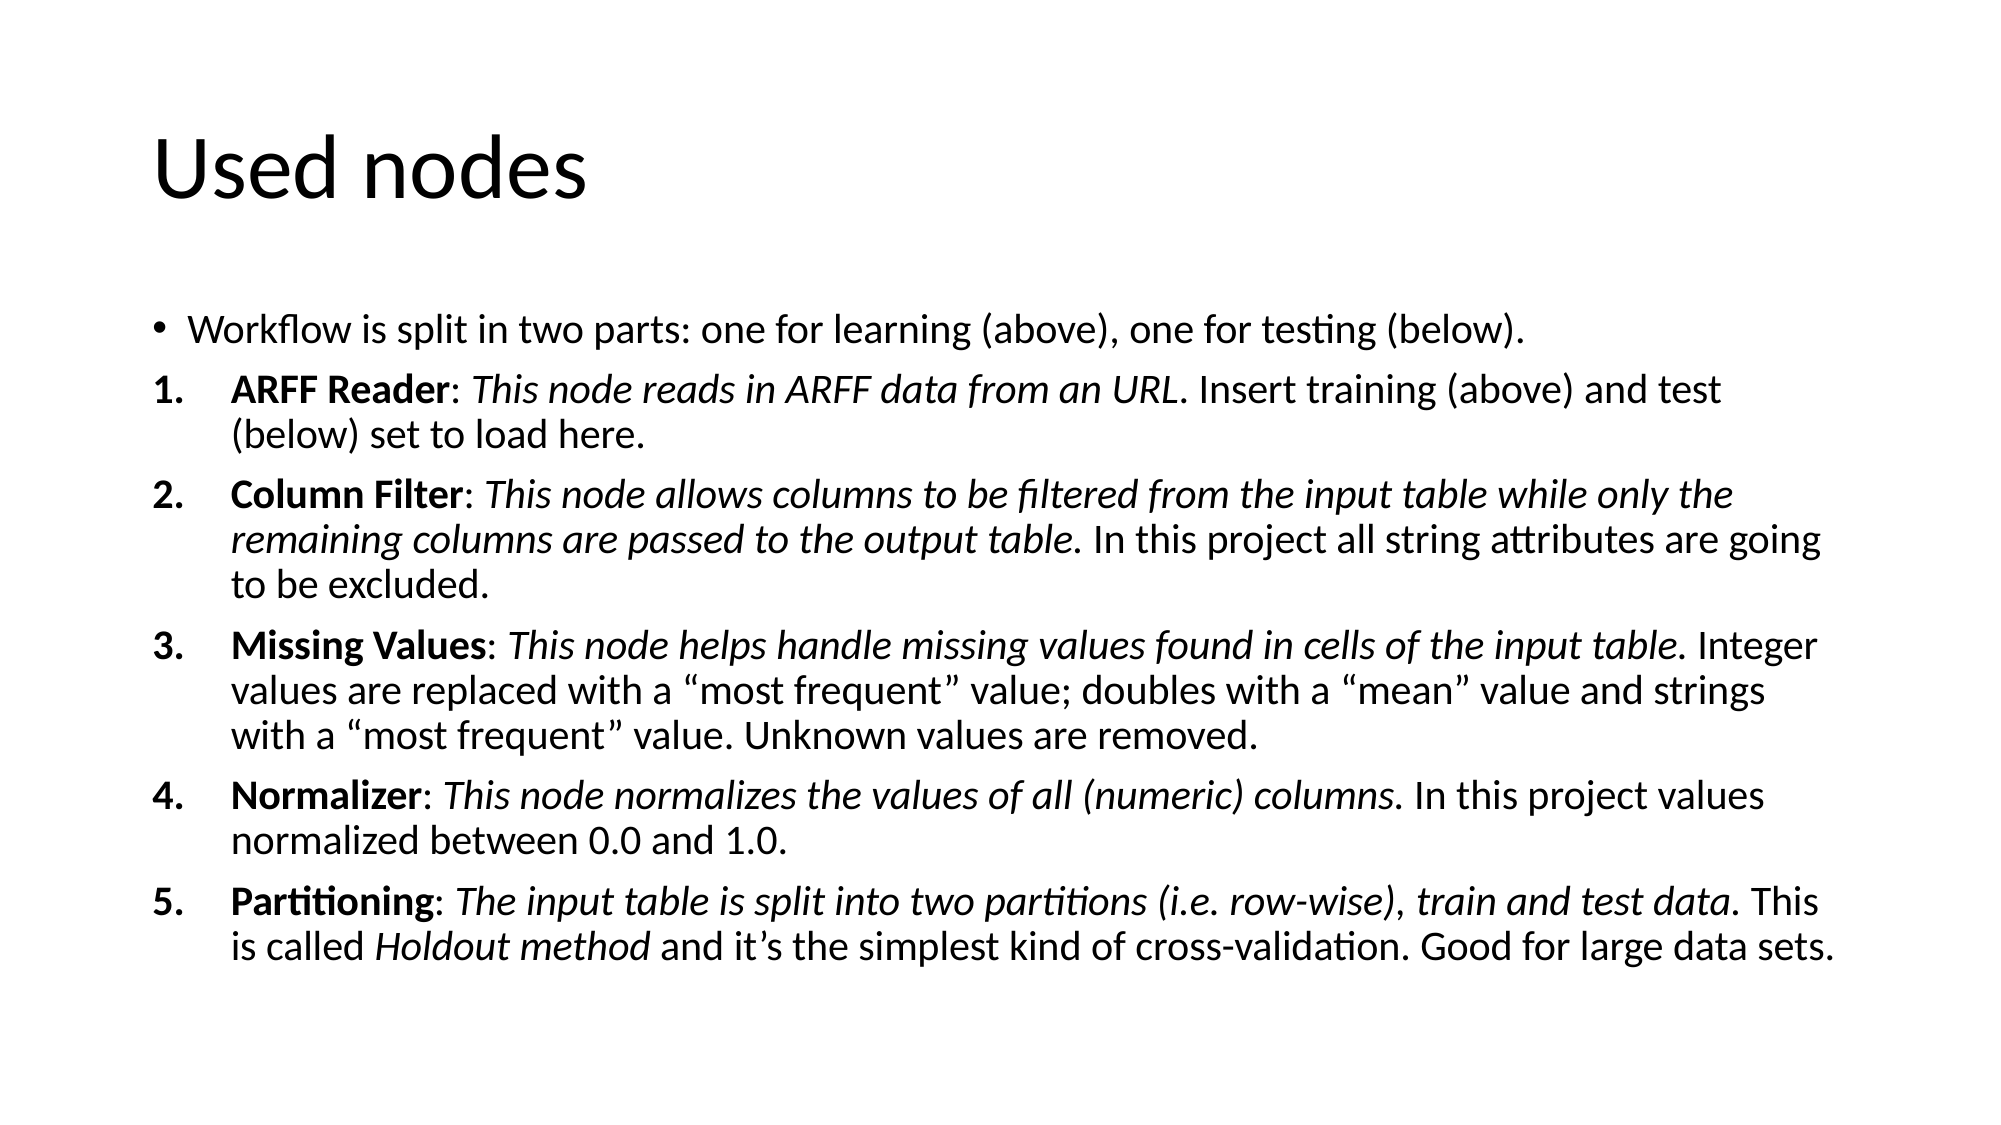

# Used nodes
Workflow is split in two parts: one for learning (above), one for testing (below).
ARFF Reader: This node reads in ARFF data from an URL. Insert training (above) and test (below) set to load here.
Column Filter: This node allows columns to be filtered from the input table while only the remaining columns are passed to the output table. In this project all string attributes are going to be excluded.
Missing Values: This node helps handle missing values found in cells of the input table. Integer values are replaced with a “most frequent” value; doubles with a “mean” value and strings with a “most frequent” value. Unknown values are removed.
Normalizer: This node normalizes the values of all (numeric) columns. In this project values normalized between 0.0 and 1.0.
Partitioning: The input table is split into two partitions (i.e. row-wise), train and test data. This is called Holdout method and it’s the simplest kind of cross-validation. Good for large data sets.